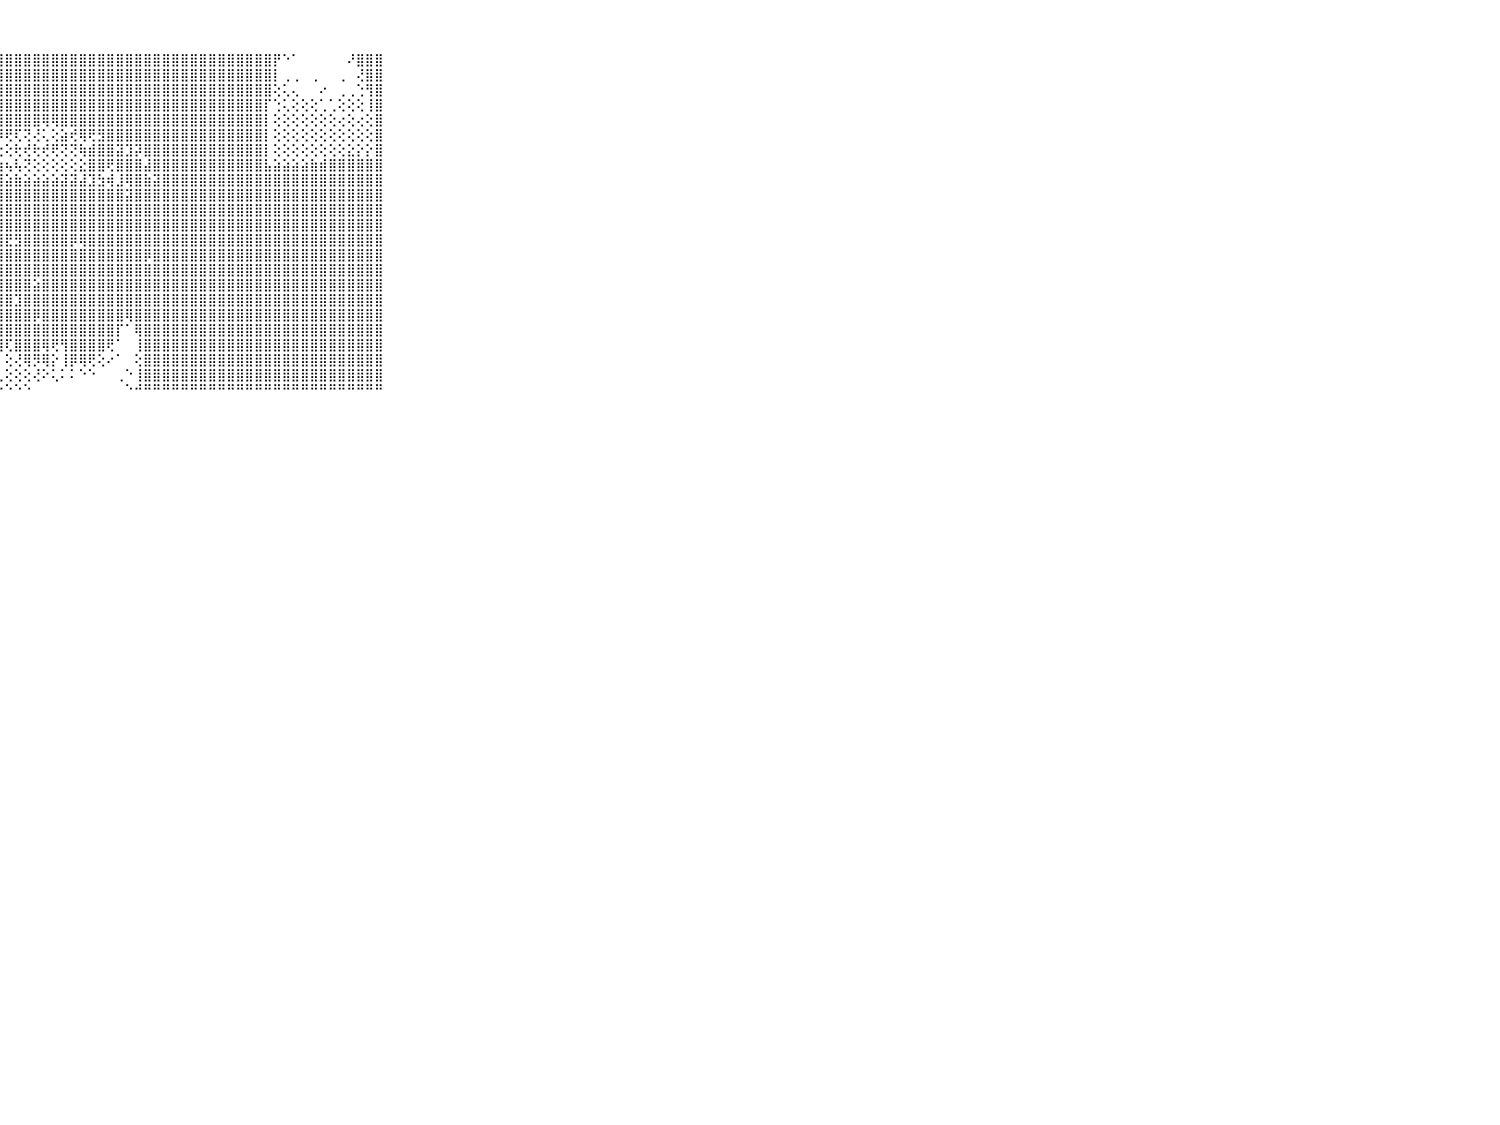

⠀⠀⠀⠀⠀⠀⠀⠀⠀⠀⠀⣿⣿⣿⣿⣿⣿⣿⣿⣿⣿⣿⣿⣿⣿⣿⣿⣿⣿⣿⣿⣿⣿⣿⣿⣿⣿⣿⣿⣿⣿⣿⣿⣿⣿⣿⣿⣿⣿⣿⣿⣿⣿⣿⣿⣿⣿⡟⠑⠁⠀⠀⠀⠀⠀⠜⣿⣿⣿⠀⠀⠀⠀⠀⠀⠀⠀⠀⠀⠀⠀
⠀⠀⠀⠀⠀⠀⠀⠀⠀⠀⠀⣿⣿⣿⣿⣿⣿⣿⣿⣿⣿⣿⣿⣿⣿⣿⣿⣿⣿⣿⣿⣿⣿⣿⣿⣿⣿⣿⣿⣿⣿⣿⣿⣿⣿⣿⣿⣿⣿⣿⣿⣿⣿⣿⣿⣿⣿⡇⢀⢀⠀⢀⠀⠀⢀⠀⢜⣿⣿⠀⠀⠀⠀⠀⠀⠀⠀⠀⠀⠀⠀
⠀⠀⠀⠀⠀⠀⠀⠀⠀⠀⠀⣿⣿⣿⣿⣿⣿⣿⣿⣿⣿⣿⣿⣿⣿⣿⣿⣿⣿⣿⣿⣿⣿⣿⣿⣿⣿⣿⣿⣿⣿⣿⣿⣿⣿⣿⣿⣿⣿⣿⣿⣿⣿⣿⣿⣿⣿⢕⢅⢄⠀⠀⠔⠀⢀⢀⢑⢻⣿⠀⠀⠀⠀⠀⠀⠀⠀⠀⠀⠀⠀
⠀⠀⠀⠀⠀⠀⠀⠀⠀⠀⠀⣿⣿⣿⣿⣿⣿⣿⣿⣿⣿⣿⣿⣿⣿⣿⣿⣿⣿⣿⣿⣿⣿⣿⣿⣿⣿⣿⣿⣿⣿⣿⣿⣿⣿⣿⣿⣿⣿⣿⣿⣿⣿⣿⣿⣿⡏⢑⢅⢕⢕⢕⢁⢁⢕⢕⢕⢸⣿⠀⠀⠀⠀⠀⠀⠀⠀⠀⠀⠀⠀
⠀⠀⠀⠀⠀⠀⠀⠀⠀⠀⠀⣿⣿⣿⣿⣿⣿⣿⣿⣿⣿⣿⣿⣿⣿⣿⣿⣿⣿⣿⣿⣿⢿⢿⣿⣿⣿⣿⣿⣿⣿⣿⣿⣿⣿⣿⣿⣿⣿⣿⣿⣿⣿⣿⣿⣿⡇⢕⢕⢕⢕⢕⢕⢕⢔⢕⢔⢕⣿⠀⠀⠀⠀⠀⠀⠀⠀⠀⠀⠀⠀
⠀⠀⠀⠀⠀⠀⠀⠀⠀⠀⠀⣿⣿⣿⣿⣿⣿⣿⣿⣿⣿⣿⣿⣿⣿⣿⣿⡿⢟⢏⢝⢜⢅⢕⣵⢞⢿⢟⣻⣿⣿⣿⣿⣿⣿⣿⣿⣿⣿⣿⣿⣿⣿⣿⣿⣿⡇⢕⢕⢕⢕⢕⢕⢕⢕⢕⢕⢕⣿⠀⠀⠀⠀⠀⠀⠀⠀⠀⠀⠀⠀
⠀⠀⠀⠀⠀⠀⠀⠀⠀⠀⠀⣿⣿⣿⣿⣿⣿⣿⣿⣿⣿⣿⣿⣿⣿⣿⡿⢕⢕⢗⢞⢗⢞⢟⢝⢝⢷⣾⣿⣿⣽⣹⡽⣿⣿⣿⣿⣿⣿⣿⣿⣿⣿⣿⣿⣿⡇⢕⢕⢕⢕⢕⢕⢕⢕⣕⡕⡕⣿⠀⠀⠀⠀⠀⠀⠀⠀⠀⠀⠀⠀
⠀⠀⠀⠀⠀⠀⠀⠀⠀⠀⠀⣿⣿⣿⣿⣿⣿⣿⣿⣿⣿⣿⣿⣿⣿⣿⢧⣵⢦⢧⢝⢕⢕⢕⢕⢕⣕⣿⣿⢟⣿⣿⣿⣼⣿⣿⣿⣿⣿⣿⣿⣿⣿⣿⣿⣿⣧⣵⣵⣵⣵⣷⣾⣿⣿⣿⣿⣿⣿⠀⠀⠀⠀⠀⠀⠀⠀⠀⠀⠀⠀
⠀⠀⠀⠀⠀⠀⠀⠀⠀⠀⠀⣿⣿⣿⣿⣿⣿⣿⣿⣿⣿⣿⣿⣿⣿⣿⣿⣿⣵⣷⣵⣵⣵⣵⣽⣽⣼⣹⣳⢾⣸⢿⣿⣷⣽⣿⣿⣿⣿⣿⣿⣿⣿⣿⣿⣿⣿⣿⣿⣿⣿⣿⣿⣿⣿⣿⣿⣿⣿⠀⠀⠀⠀⠀⠀⠀⠀⠀⠀⠀⠀
⠀⠀⠀⠀⠀⠀⠀⠀⠀⠀⠀⣿⣿⣿⣿⣿⣿⣿⣿⣿⣿⣿⣿⣿⣿⣿⢇⣿⣿⣿⣿⣿⣿⣿⣿⣿⣿⣿⣿⣿⣿⣽⣿⣿⣿⣿⣿⣿⣿⣿⣿⣿⣿⣿⣿⣿⣿⣿⣿⣿⣿⣿⣿⣿⣿⣿⣿⣿⣿⠀⠀⠀⠀⠀⠀⠀⠀⠀⠀⠀⠀
⠀⠀⠀⠀⠀⠀⠀⠀⠀⠀⠀⣿⣿⣿⣿⣿⣿⣿⣿⣿⣿⣿⣿⣿⣿⣿⢻⣿⣿⣿⣿⣿⣿⣿⣿⣿⣿⣿⣿⣿⣿⣿⣿⣿⣿⣿⣿⣿⣿⣿⣿⣿⣿⣿⣿⣿⣿⣿⣿⣿⣿⣿⣿⣿⣿⣿⣿⣿⣿⠀⠀⠀⠀⠀⠀⠀⠀⠀⠀⠀⠀
⠀⠀⠀⠀⠀⠀⠀⠀⠀⠀⠀⣿⣿⣿⣿⣿⣿⣿⣿⣿⣿⣿⣿⣿⣿⣿⣻⣿⣿⣿⣿⣿⣿⣿⣿⣿⣿⣿⣿⣿⣿⣿⣿⣿⣿⣿⣿⣿⣿⣿⣿⣿⣿⣿⣿⣿⣿⣿⣿⣿⣿⣿⣿⣿⣿⣿⣿⣿⣿⠀⠀⠀⠀⠀⠀⠀⠀⠀⠀⠀⠀
⠀⠀⠀⠀⠀⠀⠀⠀⠀⠀⠀⣿⣿⣿⣿⣿⣿⣿⣿⣿⣿⣿⣿⣿⣿⣿⣿⣿⣟⣻⣿⣿⣿⣿⣿⡿⢿⣿⣿⣿⣿⣿⣿⣿⣿⣿⣿⣿⣿⣿⣿⣿⣿⣿⣿⣿⣿⣿⣿⣿⣿⣿⣿⣿⣿⣿⣿⣿⣿⠀⠀⠀⠀⠀⠀⠀⠀⠀⠀⠀⠀
⠀⠀⠀⠀⠀⠀⠀⠀⠀⠀⠀⣿⣿⣿⣿⣿⣿⣿⣿⣿⣿⣿⣿⣿⣿⣿⣿⣿⣿⣿⣿⣿⣿⣿⣿⣿⣿⣿⣿⣿⣿⣿⣿⡿⣿⣿⣿⣿⣿⣿⣿⣿⣿⣿⣿⣿⣿⣿⣿⣿⣿⣿⣿⣿⣿⣿⣿⣿⣿⠀⠀⠀⠀⠀⠀⠀⠀⠀⠀⠀⠀
⠀⠀⠀⠀⠀⠀⠀⠀⠀⠀⠀⣿⣿⣿⣿⣿⣿⣿⣿⣿⣿⣿⣿⣿⣿⣿⣿⣿⣿⣿⣿⣿⣿⣿⣿⣿⣿⣿⣿⣿⣿⣿⣿⣿⣿⣿⣿⣿⣿⣿⣿⣿⣿⣿⣿⣿⣿⣿⣿⣿⣿⣿⣿⣿⣿⣿⣿⣿⣿⠀⠀⠀⠀⠀⠀⠀⠀⠀⠀⠀⠀
⠀⠀⠀⠀⠀⠀⠀⠀⠀⠀⠀⣿⣿⣿⣿⣿⣿⣿⣿⣿⣿⣿⣿⣿⣿⣿⣿⣿⣿⣿⣿⣵⣿⣿⣿⣿⣿⣿⣿⣿⣿⣿⣿⣿⣿⣿⣿⣿⣿⣿⣿⣿⣿⣿⣿⣿⣿⣿⣿⣿⣿⣿⣿⣿⣿⣿⣿⣿⣿⠀⠀⠀⠀⠀⠀⠀⠀⠀⠀⠀⠀
⠀⠀⠀⠀⠀⠀⠀⠀⠀⠀⠀⣿⣿⣿⣿⣿⣿⣿⣿⣿⣿⣿⣿⣿⣿⣿⣿⣿⣿⣹⣿⣿⣿⣿⣿⣿⣿⣿⣿⣿⣿⣿⣿⣿⣿⣿⣿⣿⣿⣿⣿⣿⣿⣿⣿⣿⣿⣿⣿⣿⣿⣿⣿⣿⣿⣿⣿⣿⣿⠀⠀⠀⠀⠀⠀⠀⠀⠀⠀⠀⠀
⠀⠀⠀⠀⠀⠀⠀⠀⠀⠀⠀⣿⣿⣿⣿⣿⣿⣿⣿⣿⣿⣿⣿⣿⣿⣿⣿⣿⣿⣿⣿⡿⣿⣿⣿⣿⣿⣿⣿⣿⣿⢿⣿⣿⣿⣿⣿⣿⣿⣿⣿⣿⣿⣿⣿⣿⣿⣿⣿⣿⣿⣿⣿⣿⣿⣿⣿⣿⣿⠀⠀⠀⠀⠀⠀⠀⠀⠀⠀⠀⠀
⠀⠀⠀⠀⠀⠀⠀⠀⠀⠀⠀⣿⣿⣿⣿⣿⣿⣿⣿⣿⣿⣿⣿⣿⣿⣿⣿⣿⣿⣿⣿⣿⣿⣿⣿⣿⣿⣿⣿⣿⡏⠁⢿⣿⣿⣿⣿⣿⣿⣿⣿⣿⣿⣿⣿⣿⣿⣿⣿⣿⣿⣿⣿⣿⣿⣿⣿⣿⣿⠀⠀⠀⠀⠀⠀⠀⠀⠀⠀⠀⠀
⠀⠀⠀⠀⠀⠀⠀⠀⠀⠀⠀⣿⣿⣿⣿⣿⣿⣿⣿⣿⣿⣿⣿⣿⣿⣿⣿⣿⢏⣿⣿⣿⢿⢟⢻⣿⣿⣿⣿⢟⠁⠀⢸⣿⣿⣿⣿⣿⣿⣿⣿⣿⣿⣿⣿⣿⣿⣿⣿⣿⣿⣿⣿⣿⣿⣿⣿⣿⣿⠀⠀⠀⠀⠀⠀⠀⠀⠀⠀⠀⠀
⠀⠀⠀⠀⠀⠀⠀⠀⠀⠀⠀⣿⣿⣿⣿⣿⣿⣿⣿⣿⣿⣿⣿⣿⣿⣿⣿⡇⢕⢜⢿⡻⢿⡕⢸⡿⢿⢟⢕⠔⠁⠀⢕⣿⣿⣿⣿⣿⣿⣿⣿⣿⣿⣿⣿⣿⣿⣿⣿⣿⣿⣿⣿⣿⣿⣿⣿⣿⣿⠀⠀⠀⠀⠀⠀⠀⠀⠀⠀⠀⠀
⠀⠀⠀⠀⠀⠀⠀⠀⠀⠀⠀⣿⣿⣿⣿⣿⣿⣿⣿⣿⣿⣿⣿⣿⣿⣿⣿⢇⢕⢕⢕⢜⠕⢅⠅⠅⠑⠑⠀⠀⢀⠑⢸⣿⣿⣿⣿⣿⣿⣿⣿⣿⣿⣿⣿⣿⣿⣿⣿⣿⣿⣿⣿⣿⣿⣿⣿⣿⣿⠀⠀⠀⠀⠀⠀⠀⠀⠀⠀⠀⠀
⠀⠀⠀⠀⠀⠀⠀⠀⠀⠀⠀⠛⠛⠛⠛⠛⠛⠛⠛⠛⠛⠛⠛⠛⠛⠛⠛⠑⠑⠑⠑⠀⠀⠀⠀⠀⠀⠀⠀⠀⠀⠑⠚⠛⠛⠛⠛⠛⠛⠛⠛⠛⠛⠛⠛⠛⠛⠛⠛⠛⠛⠛⠛⠛⠛⠛⠛⠛⠛⠀⠀⠀⠀⠀⠀⠀⠀⠀⠀⠀⠀